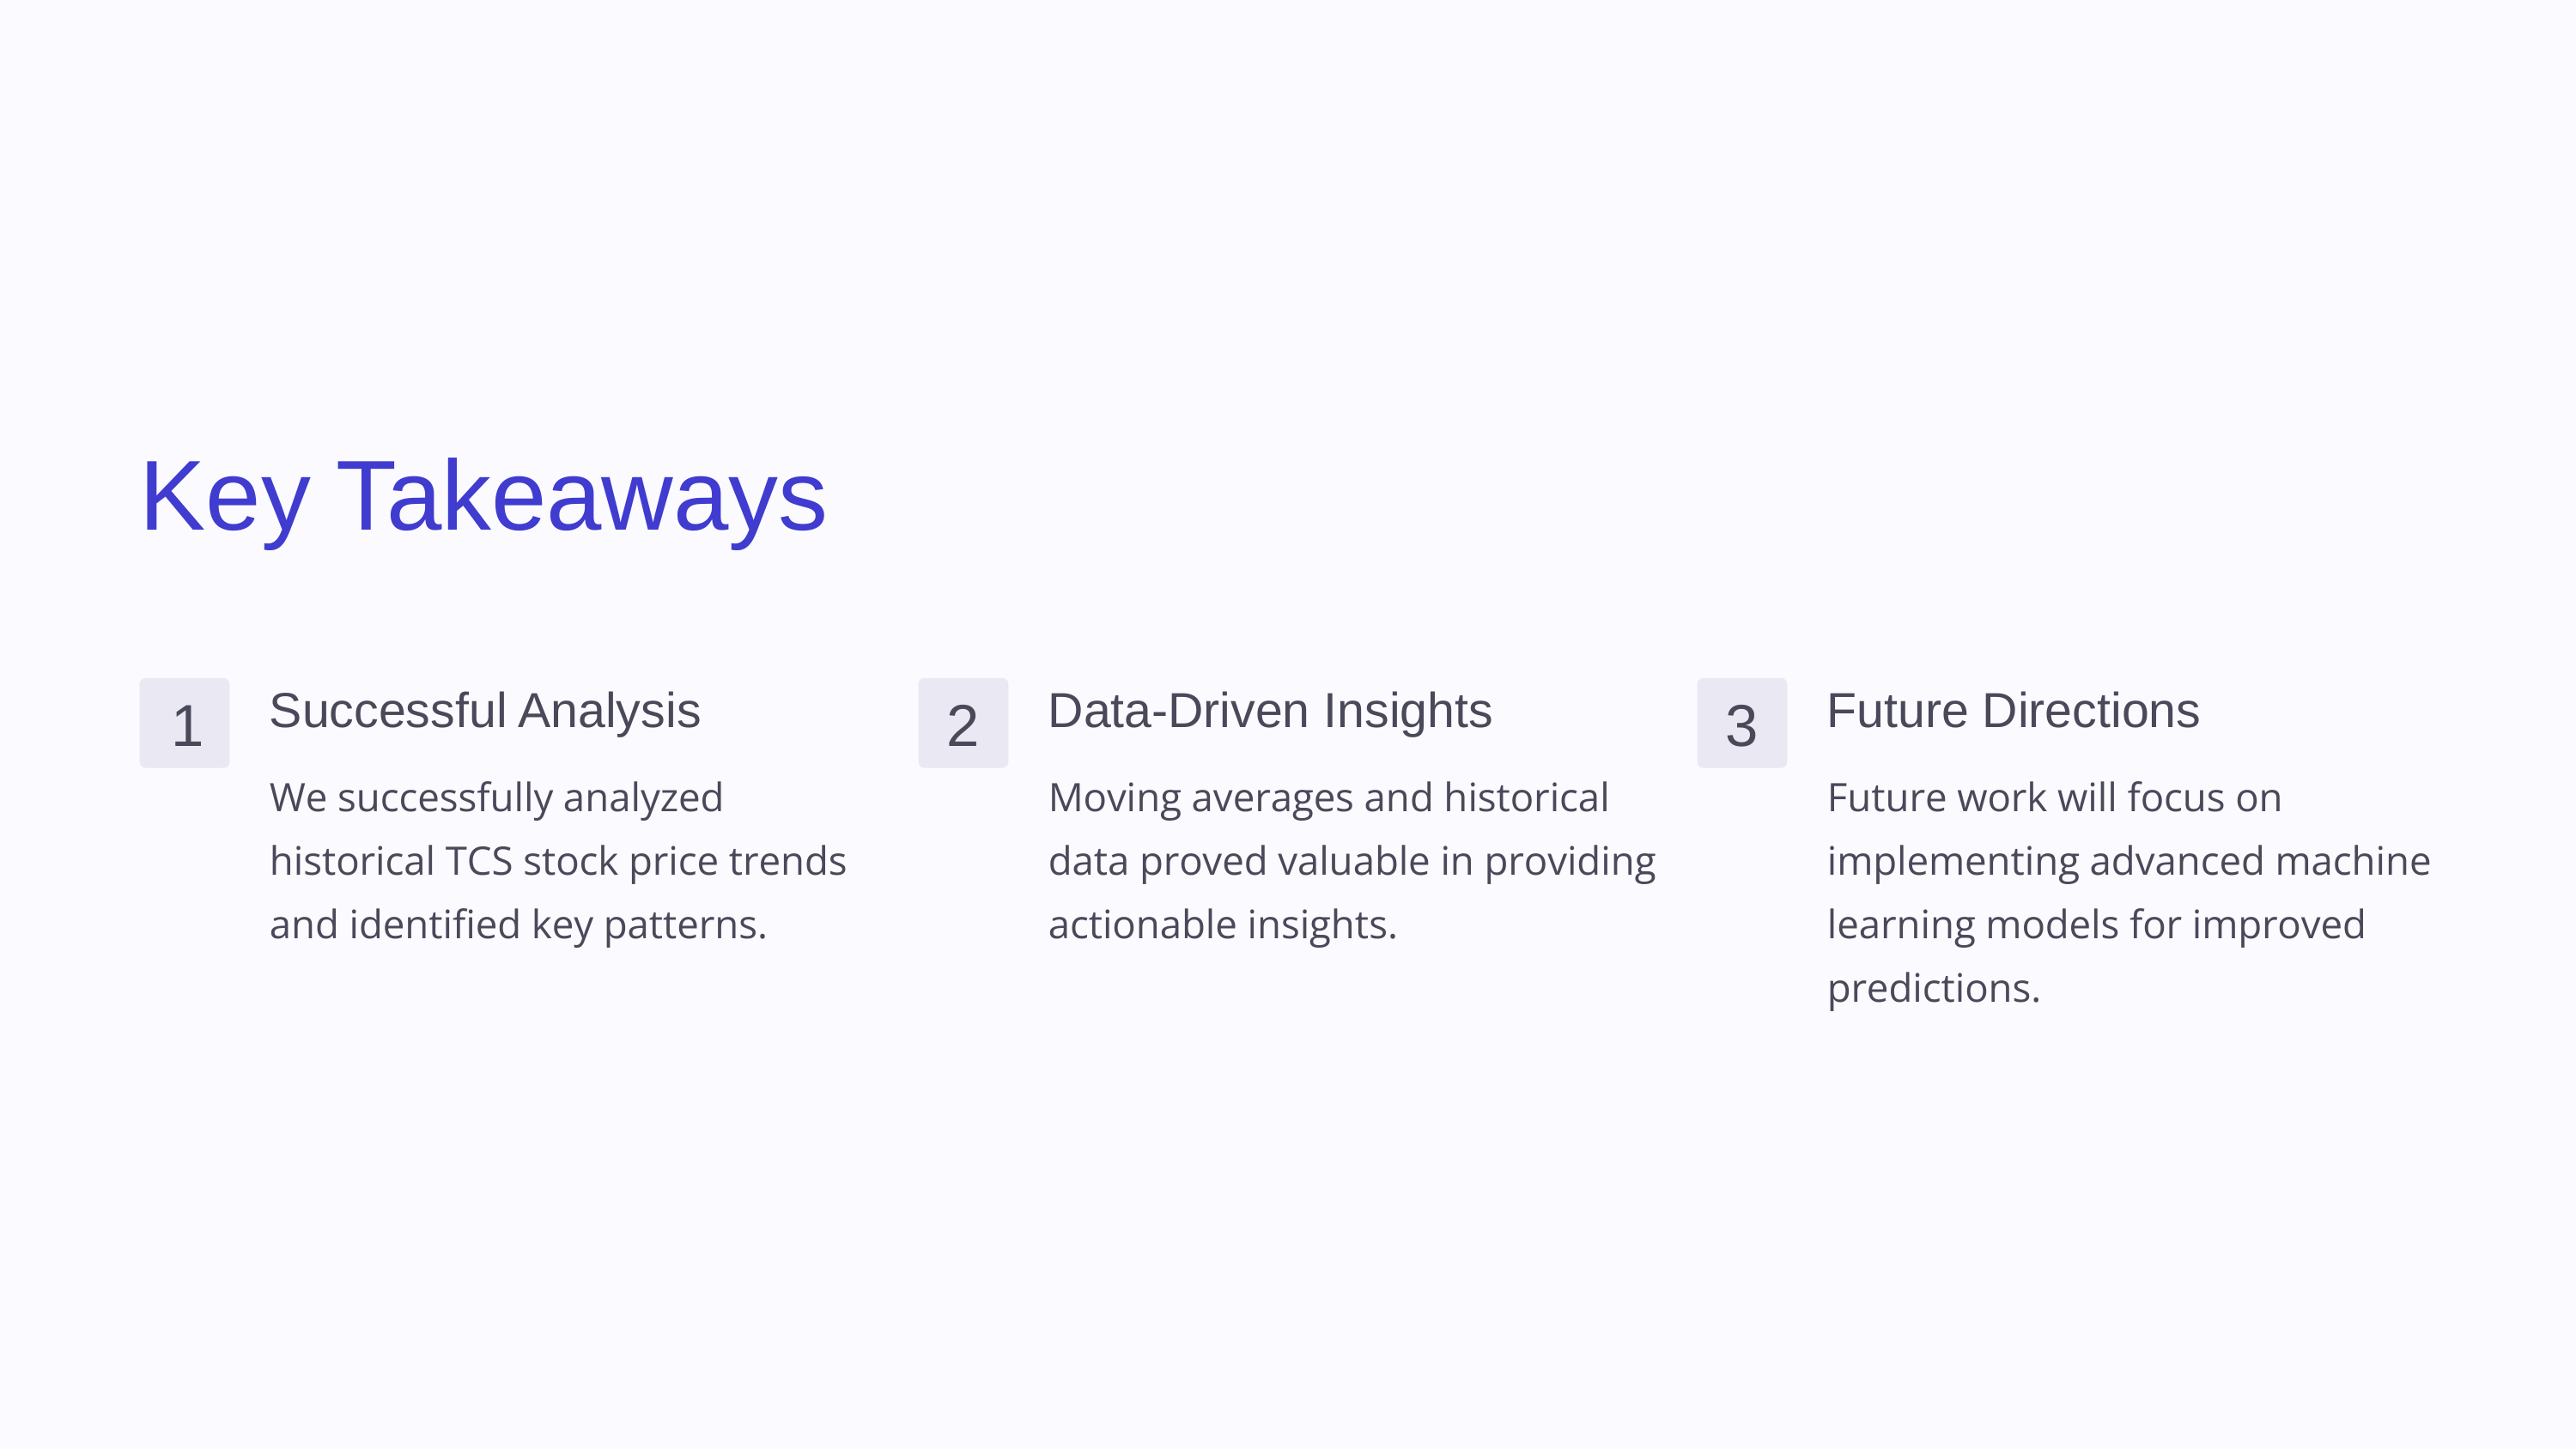

Key Takeaways

Successful Analysis

Data-Driven Insights

Future Directions

1

2

3

We successfully analyzed historical TCS stock price trends and identified key patterns.

Moving averages and historical data proved valuable in providing actionable insights.

Future work will focus on implementing advanced machine learning models for improved predictions.